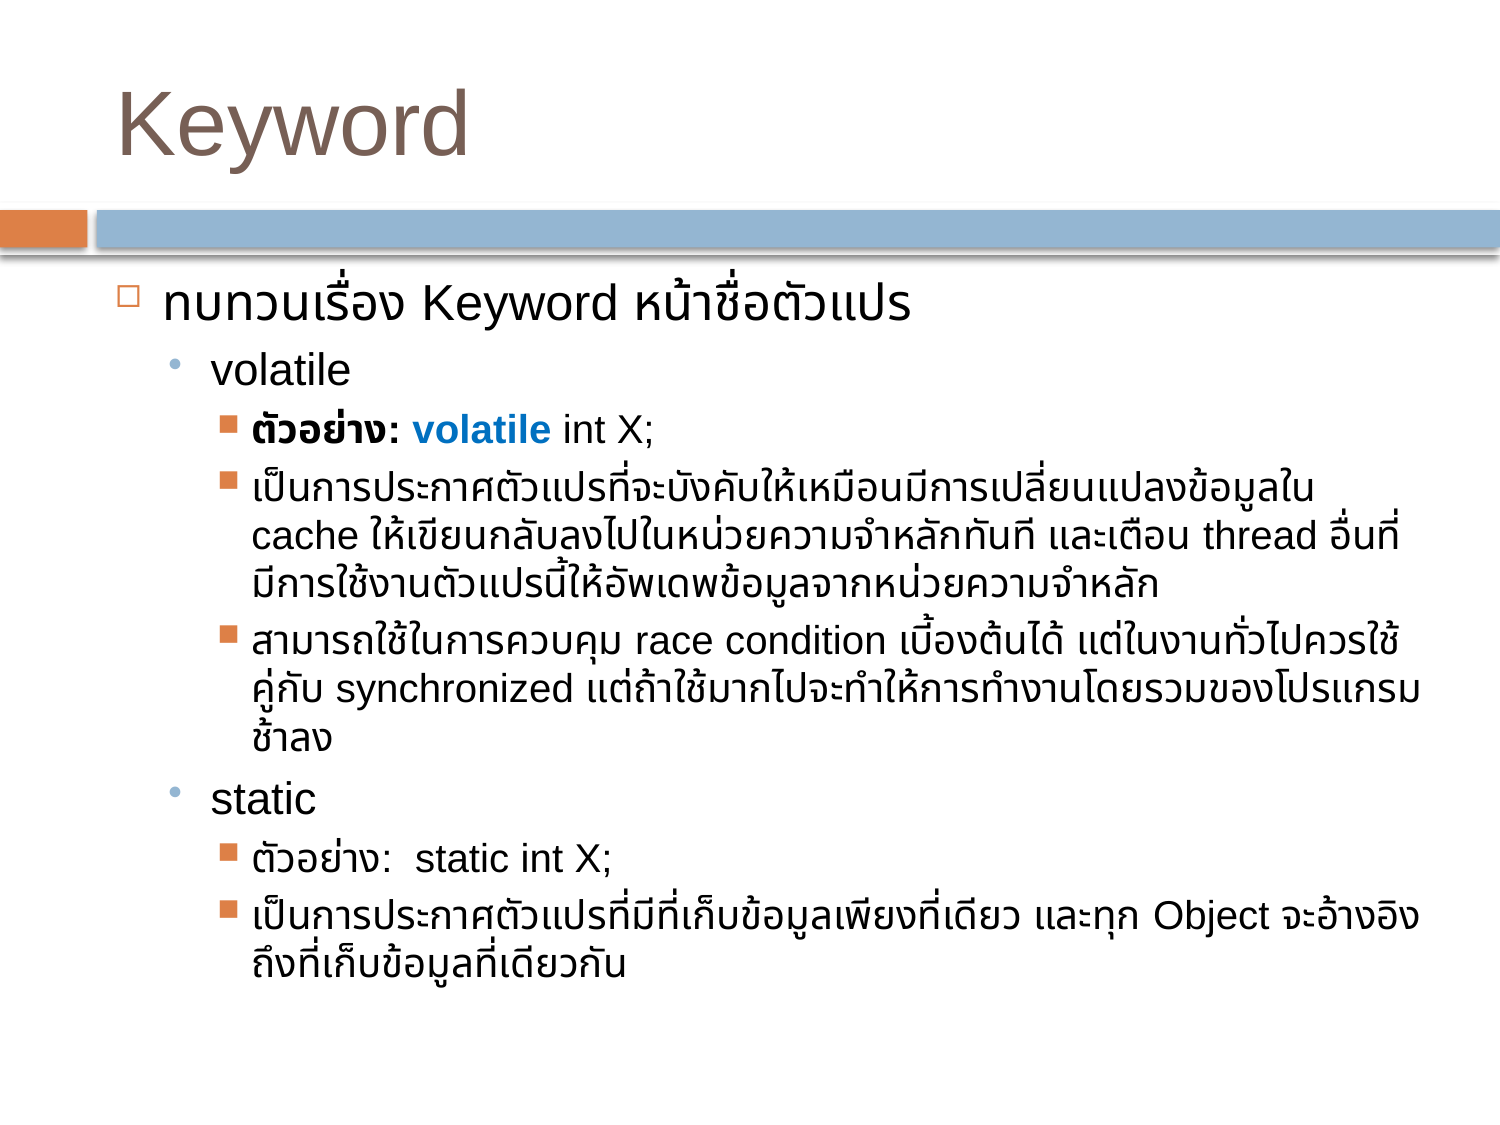

# Keyword
ทบทวนเรื่อง Keyword หน้าชื่อตัวแปร
volatile
ตัวอย่าง: volatile int X;
เป็นการประกาศตัวแปรที่จะบังคับให้เหมือนมีการเปลี่ยนแปลงข้อมูลใน cache ให้เขียนกลับลงไปในหน่วยความจำหลักทันที และเตือน thread อื่นที่มีการใช้งานตัวแปรนี้ให้อัพเดพข้อมูลจากหน่วยความจำหลัก
สามารถใช้ในการควบคุม race condition เบี้องต้นได้ แต่ในงานทั่วไปควรใช้คู่กับ synchronized แต่ถ้าใช้มากไปจะทำให้การทำงานโดยรวมของโปรแกรมช้าลง
static
ตัวอย่าง:  static int X;
เป็นการประกาศตัวแปรที่มีที่เก็บข้อมูลเพียงที่เดียว และทุก Object จะอ้างอิงถึงที่เก็บข้อมูลที่เดียวกัน